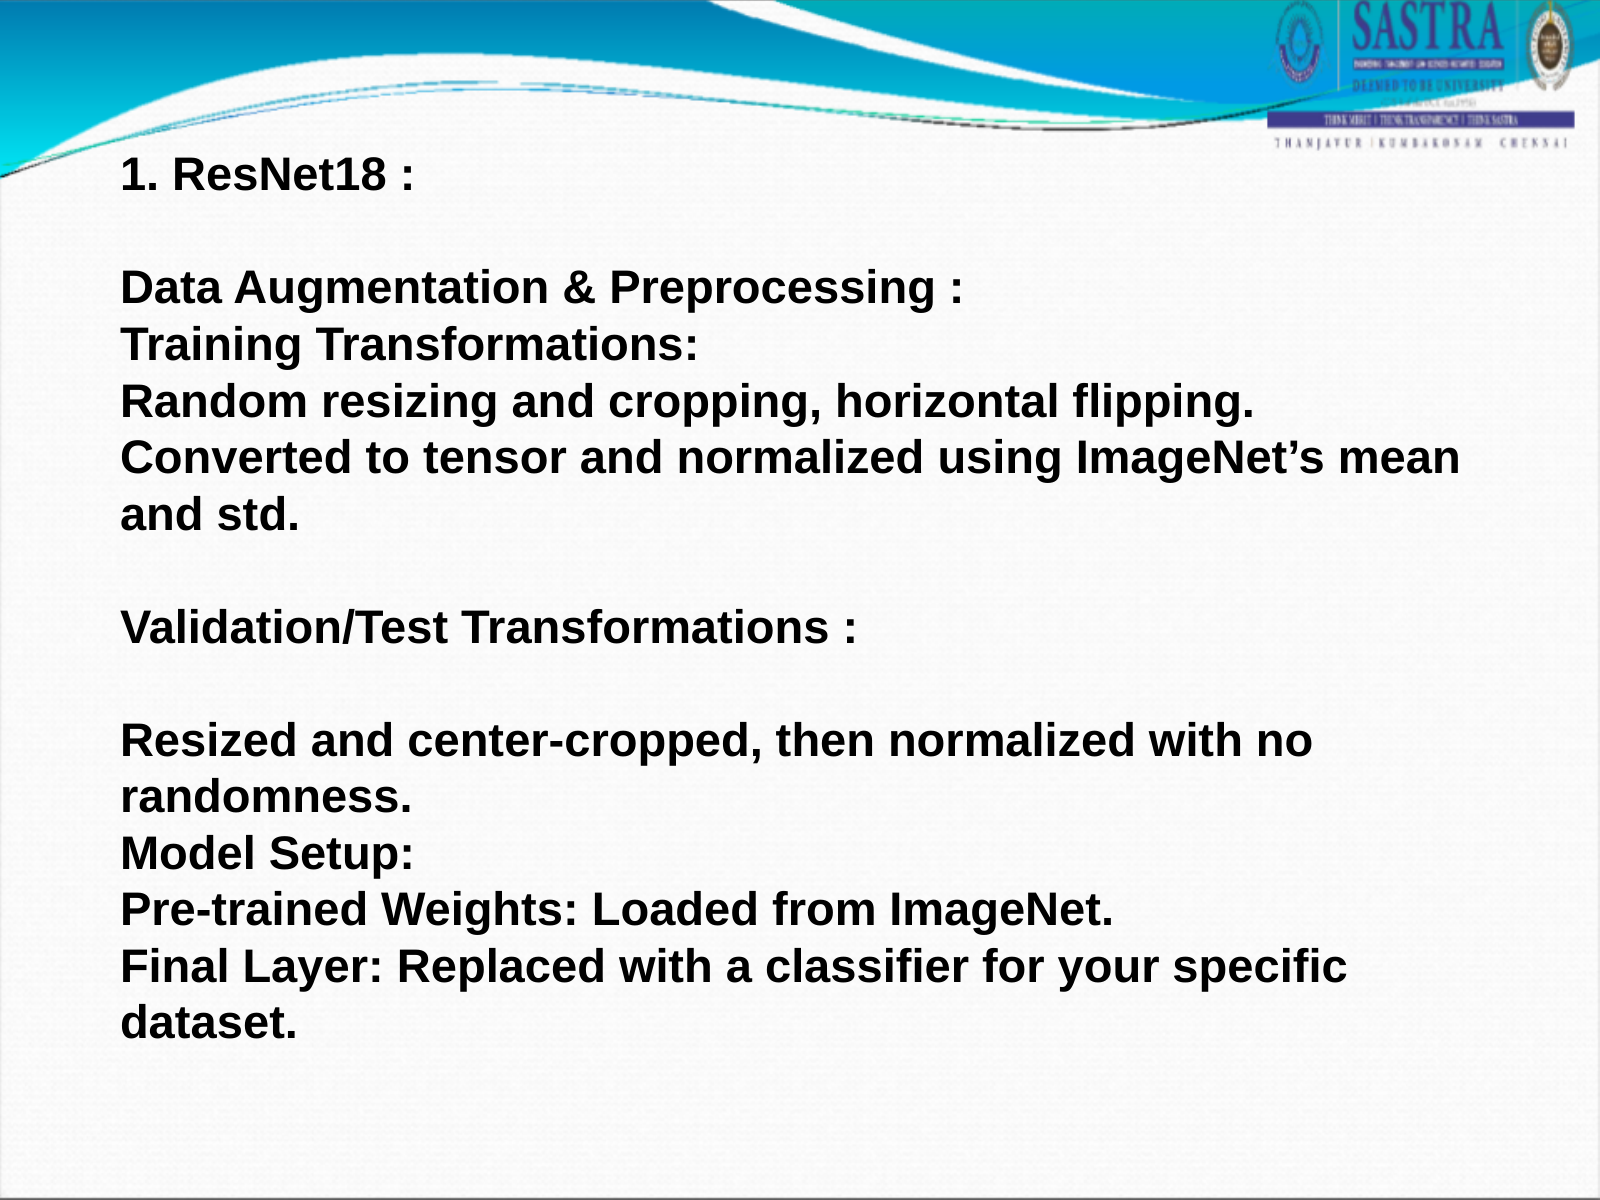

1. ResNet18 :

Data Augmentation & Preprocessing :
Training Transformations:
Random resizing and cropping, horizontal flipping.
Converted to tensor and normalized using ImageNet’s mean and std.

Validation/Test Transformations :

Resized and center-cropped, then normalized with no randomness.
Model Setup:
Pre-trained Weights: Loaded from ImageNet.
Final Layer: Replaced with a classifier for your specific dataset.